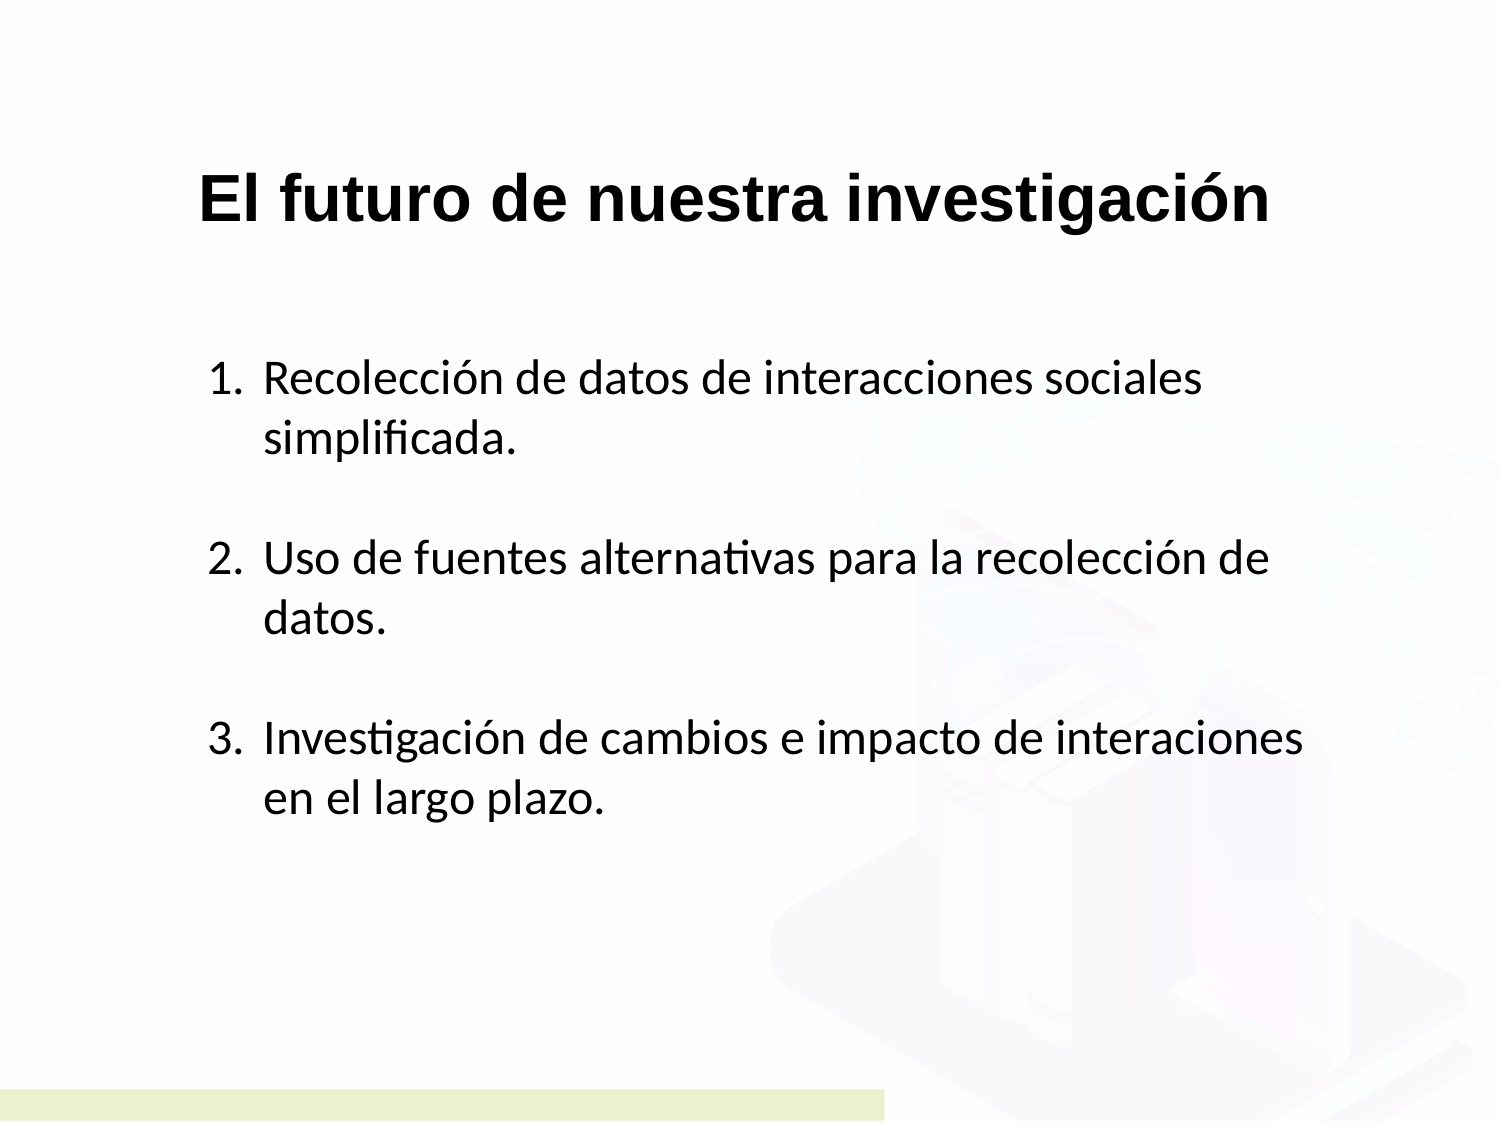

El futuro de nuestra investigación
Recolección de datos de interacciones sociales simplificada.
Uso de fuentes alternativas para la recolección de datos.
Investigación de cambios e impacto de interaciones en el largo plazo.